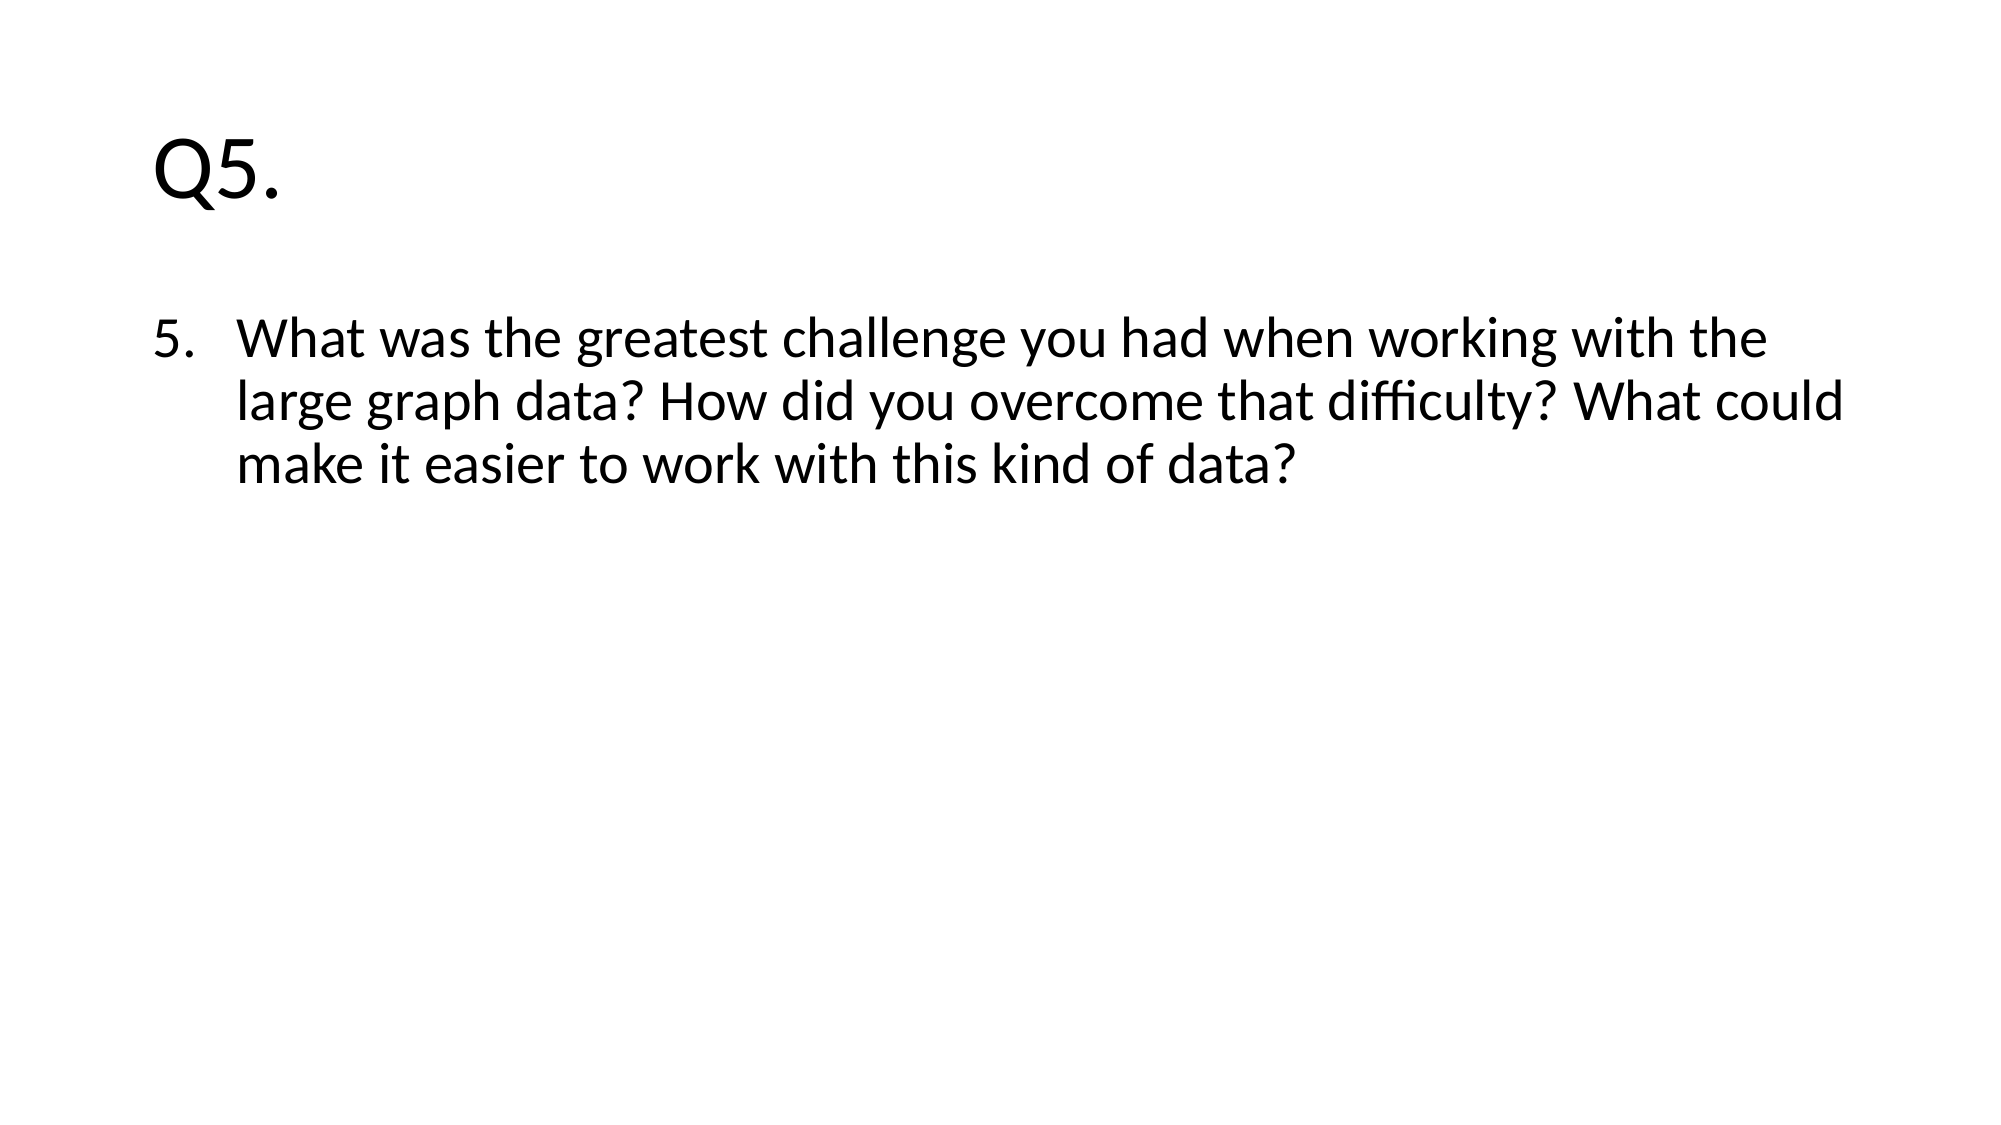

# Q5.
What was the greatest challenge you had when working with the large graph data? How did you overcome that difficulty? What could make it easier to work with this kind of data?